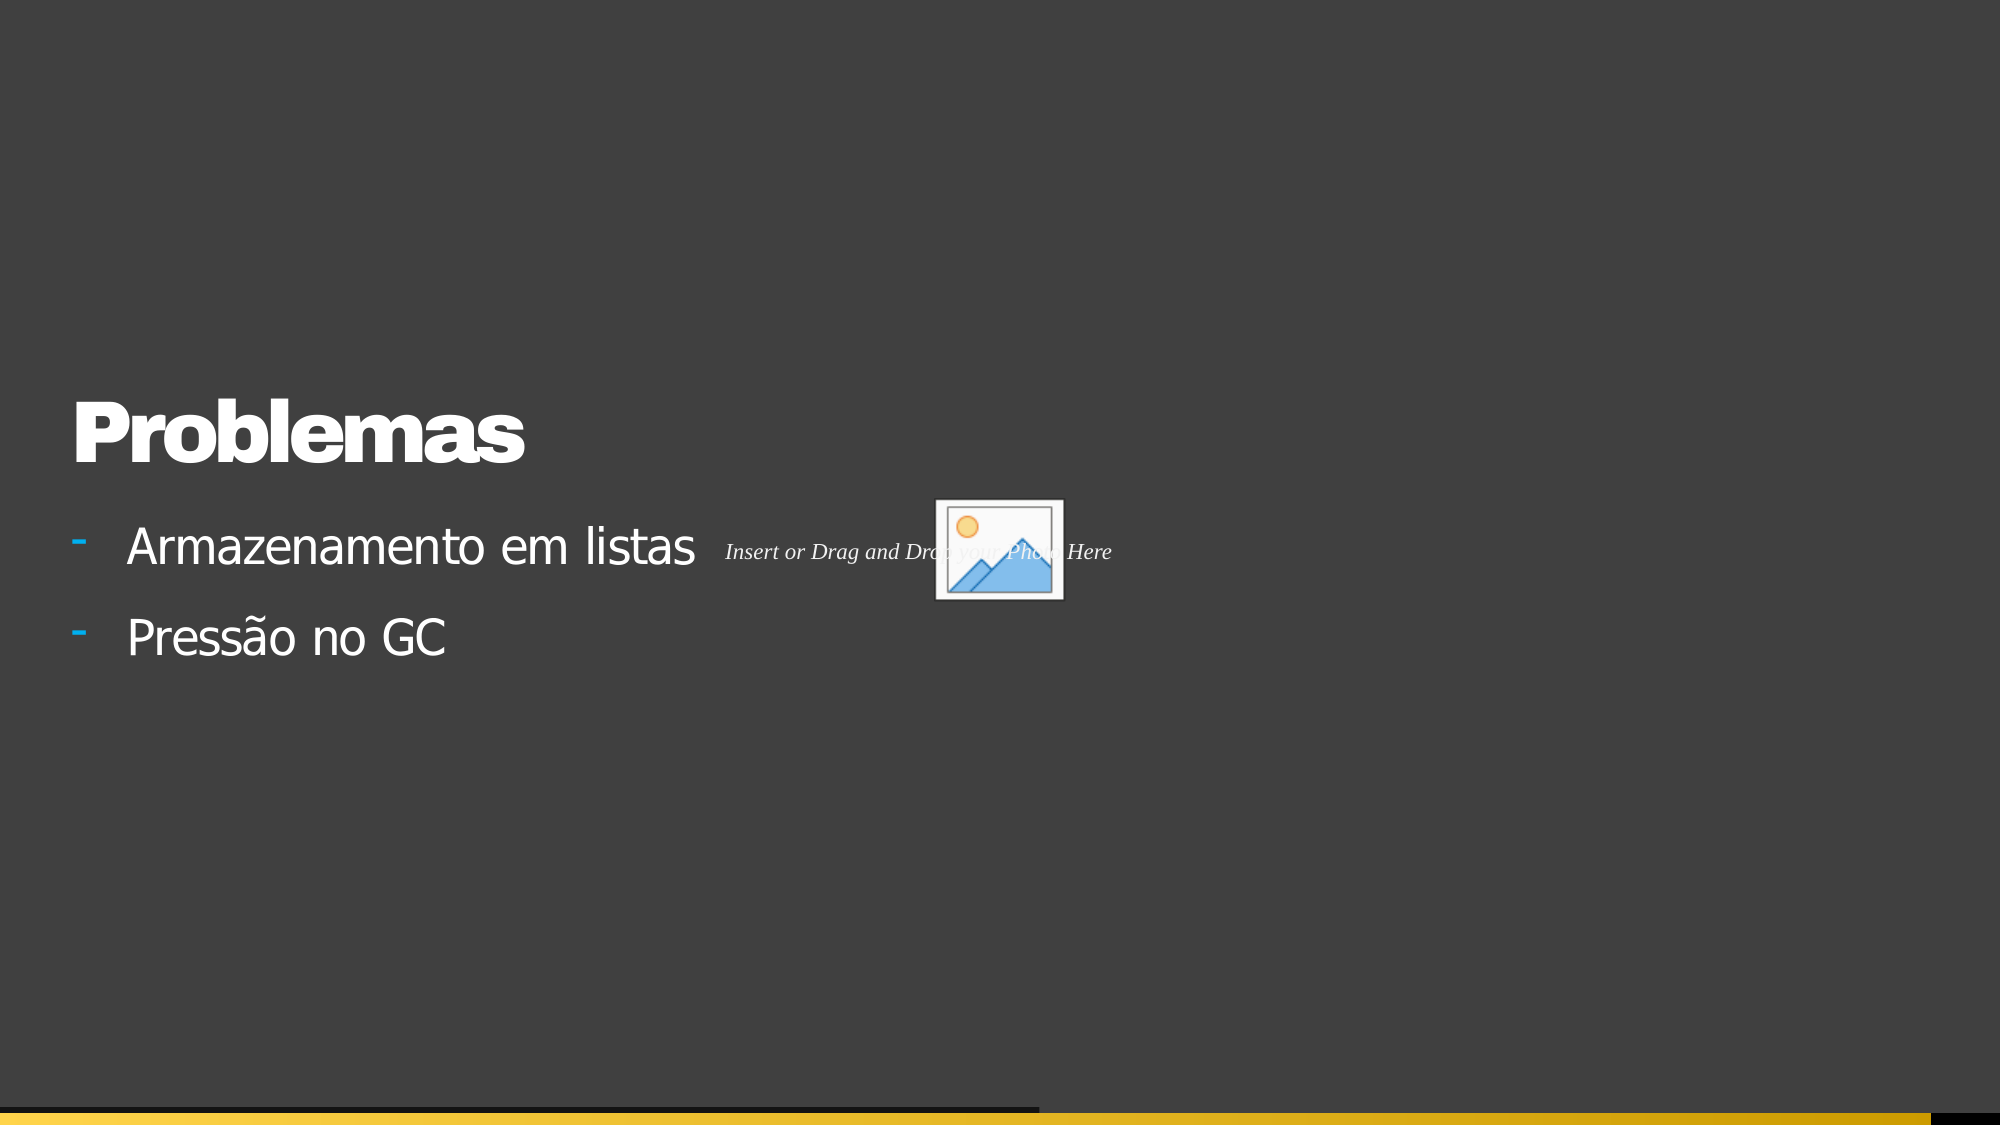

# Problemas
Armazenamento em listas
Pressão no GC